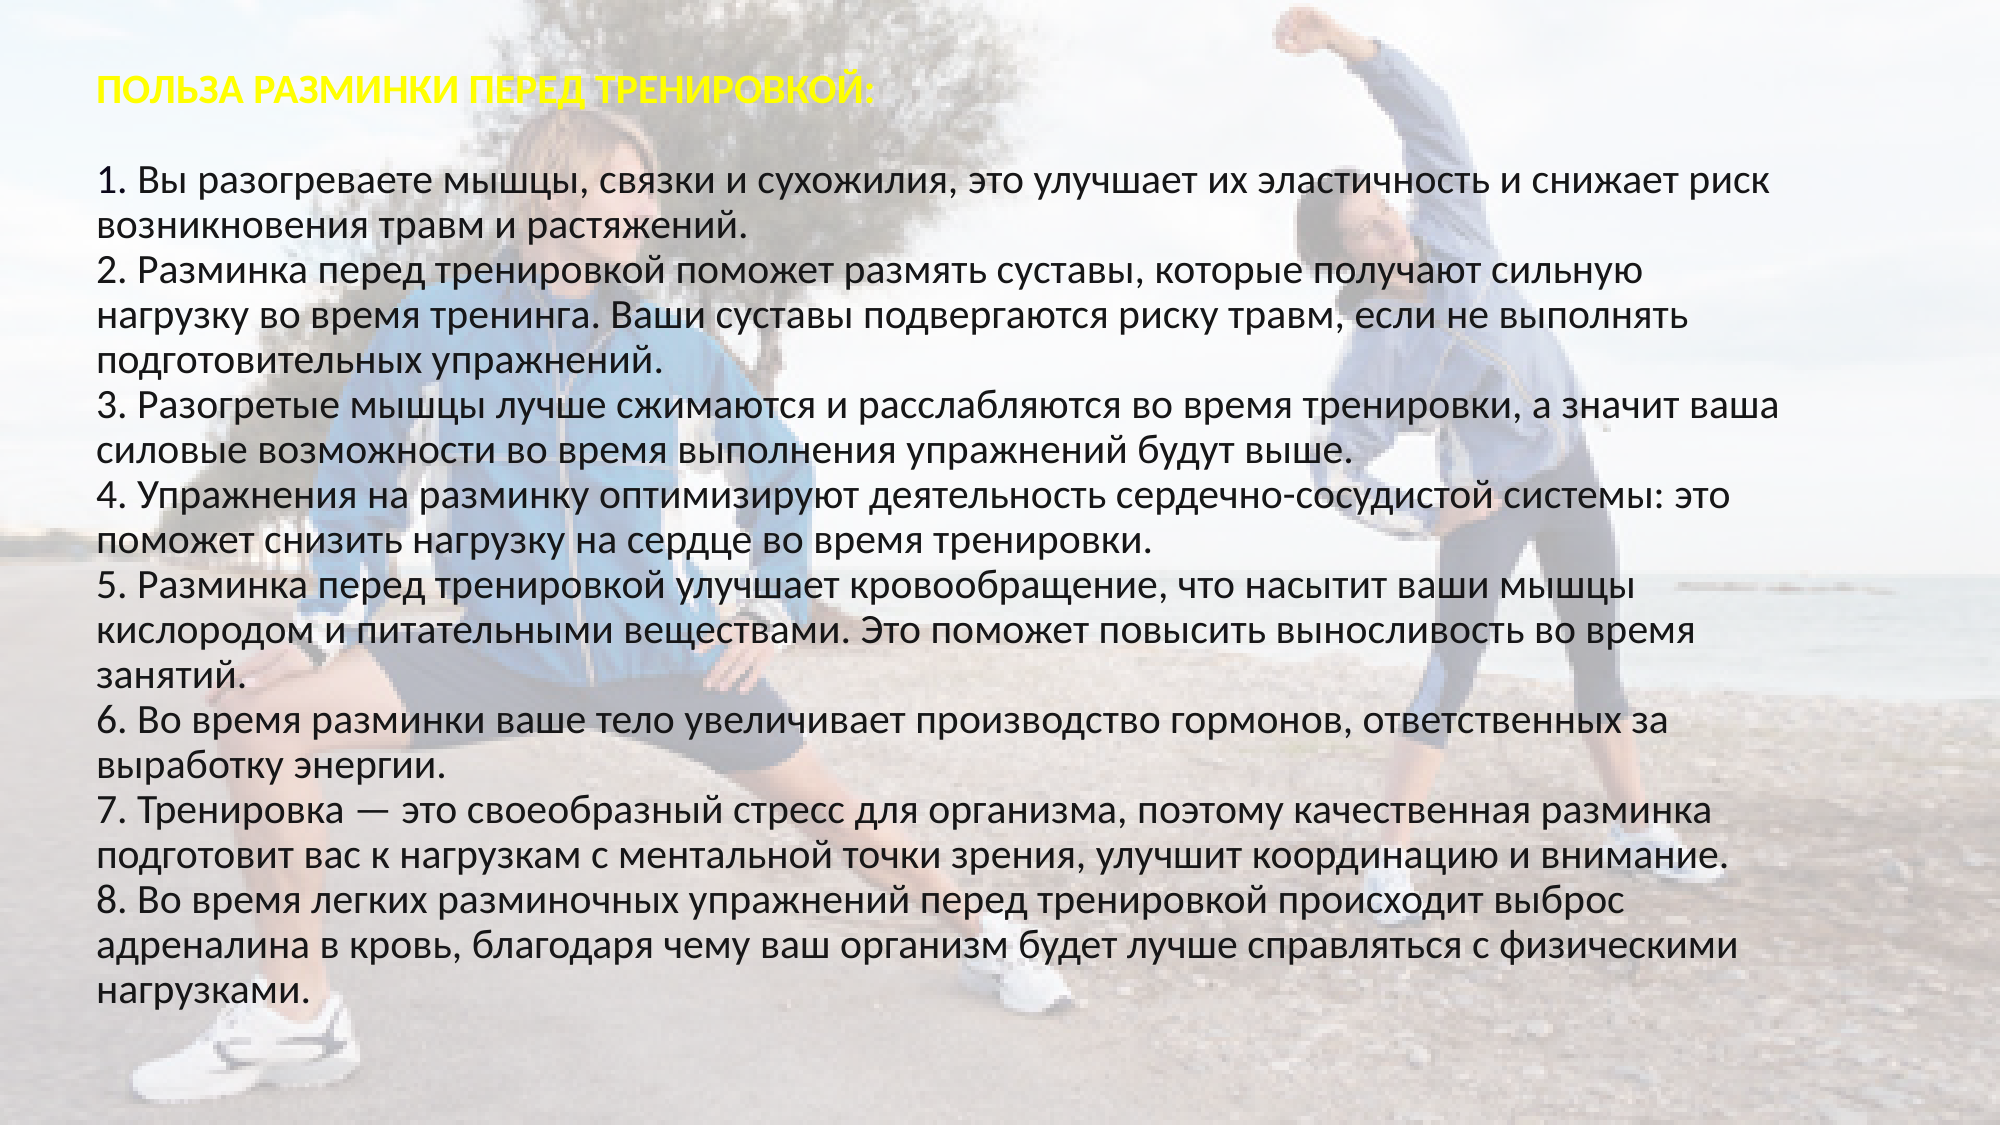

# ПОЛЬЗА РАЗМИНКИ ПЕРЕД ТРЕНИРОВКОЙ: 1. Вы разогреваете мышцы, связки и сухожилия, это улучшает их эластичность и снижает риск возникновения травм и растяжений. 2. Разминка перед тренировкой поможет размять суставы, которые получают сильную нагрузку во время тренинга. Ваши суставы подвергаются риску травм, если не выполнять подготовительных упражнений. 3. Разогретые мышцы лучше сжимаются и расслабляются во время тренировки, а значит ваша силовые возможности во время выполнения упражнений будут выше. 4. Упражнения на разминку оптимизируют деятельность сердечно-сосудистой системы: это поможет снизить нагрузку на сердце во время тренировки. 5. Разминка перед тренировкой улучшает кровообращение, что насытит ваши мышцы кислородом и питательными веществами. Это поможет повысить выносливость во время занятий. 6. Во время разминки ваше тело увеличивает производство гормонов, ответственных за выработку энергии. 7. Тренировка — это своеобразный стресс для организма, поэтому качественная разминка подготовит вас к нагрузкам с ментальной точки зрения, улучшит координацию и внимание. 8. Во время легких разминочных упражнений перед тренировкой происходит выброс адреналина в кровь, благодаря чему ваш организм будет лучше справляться с физическими нагрузками.